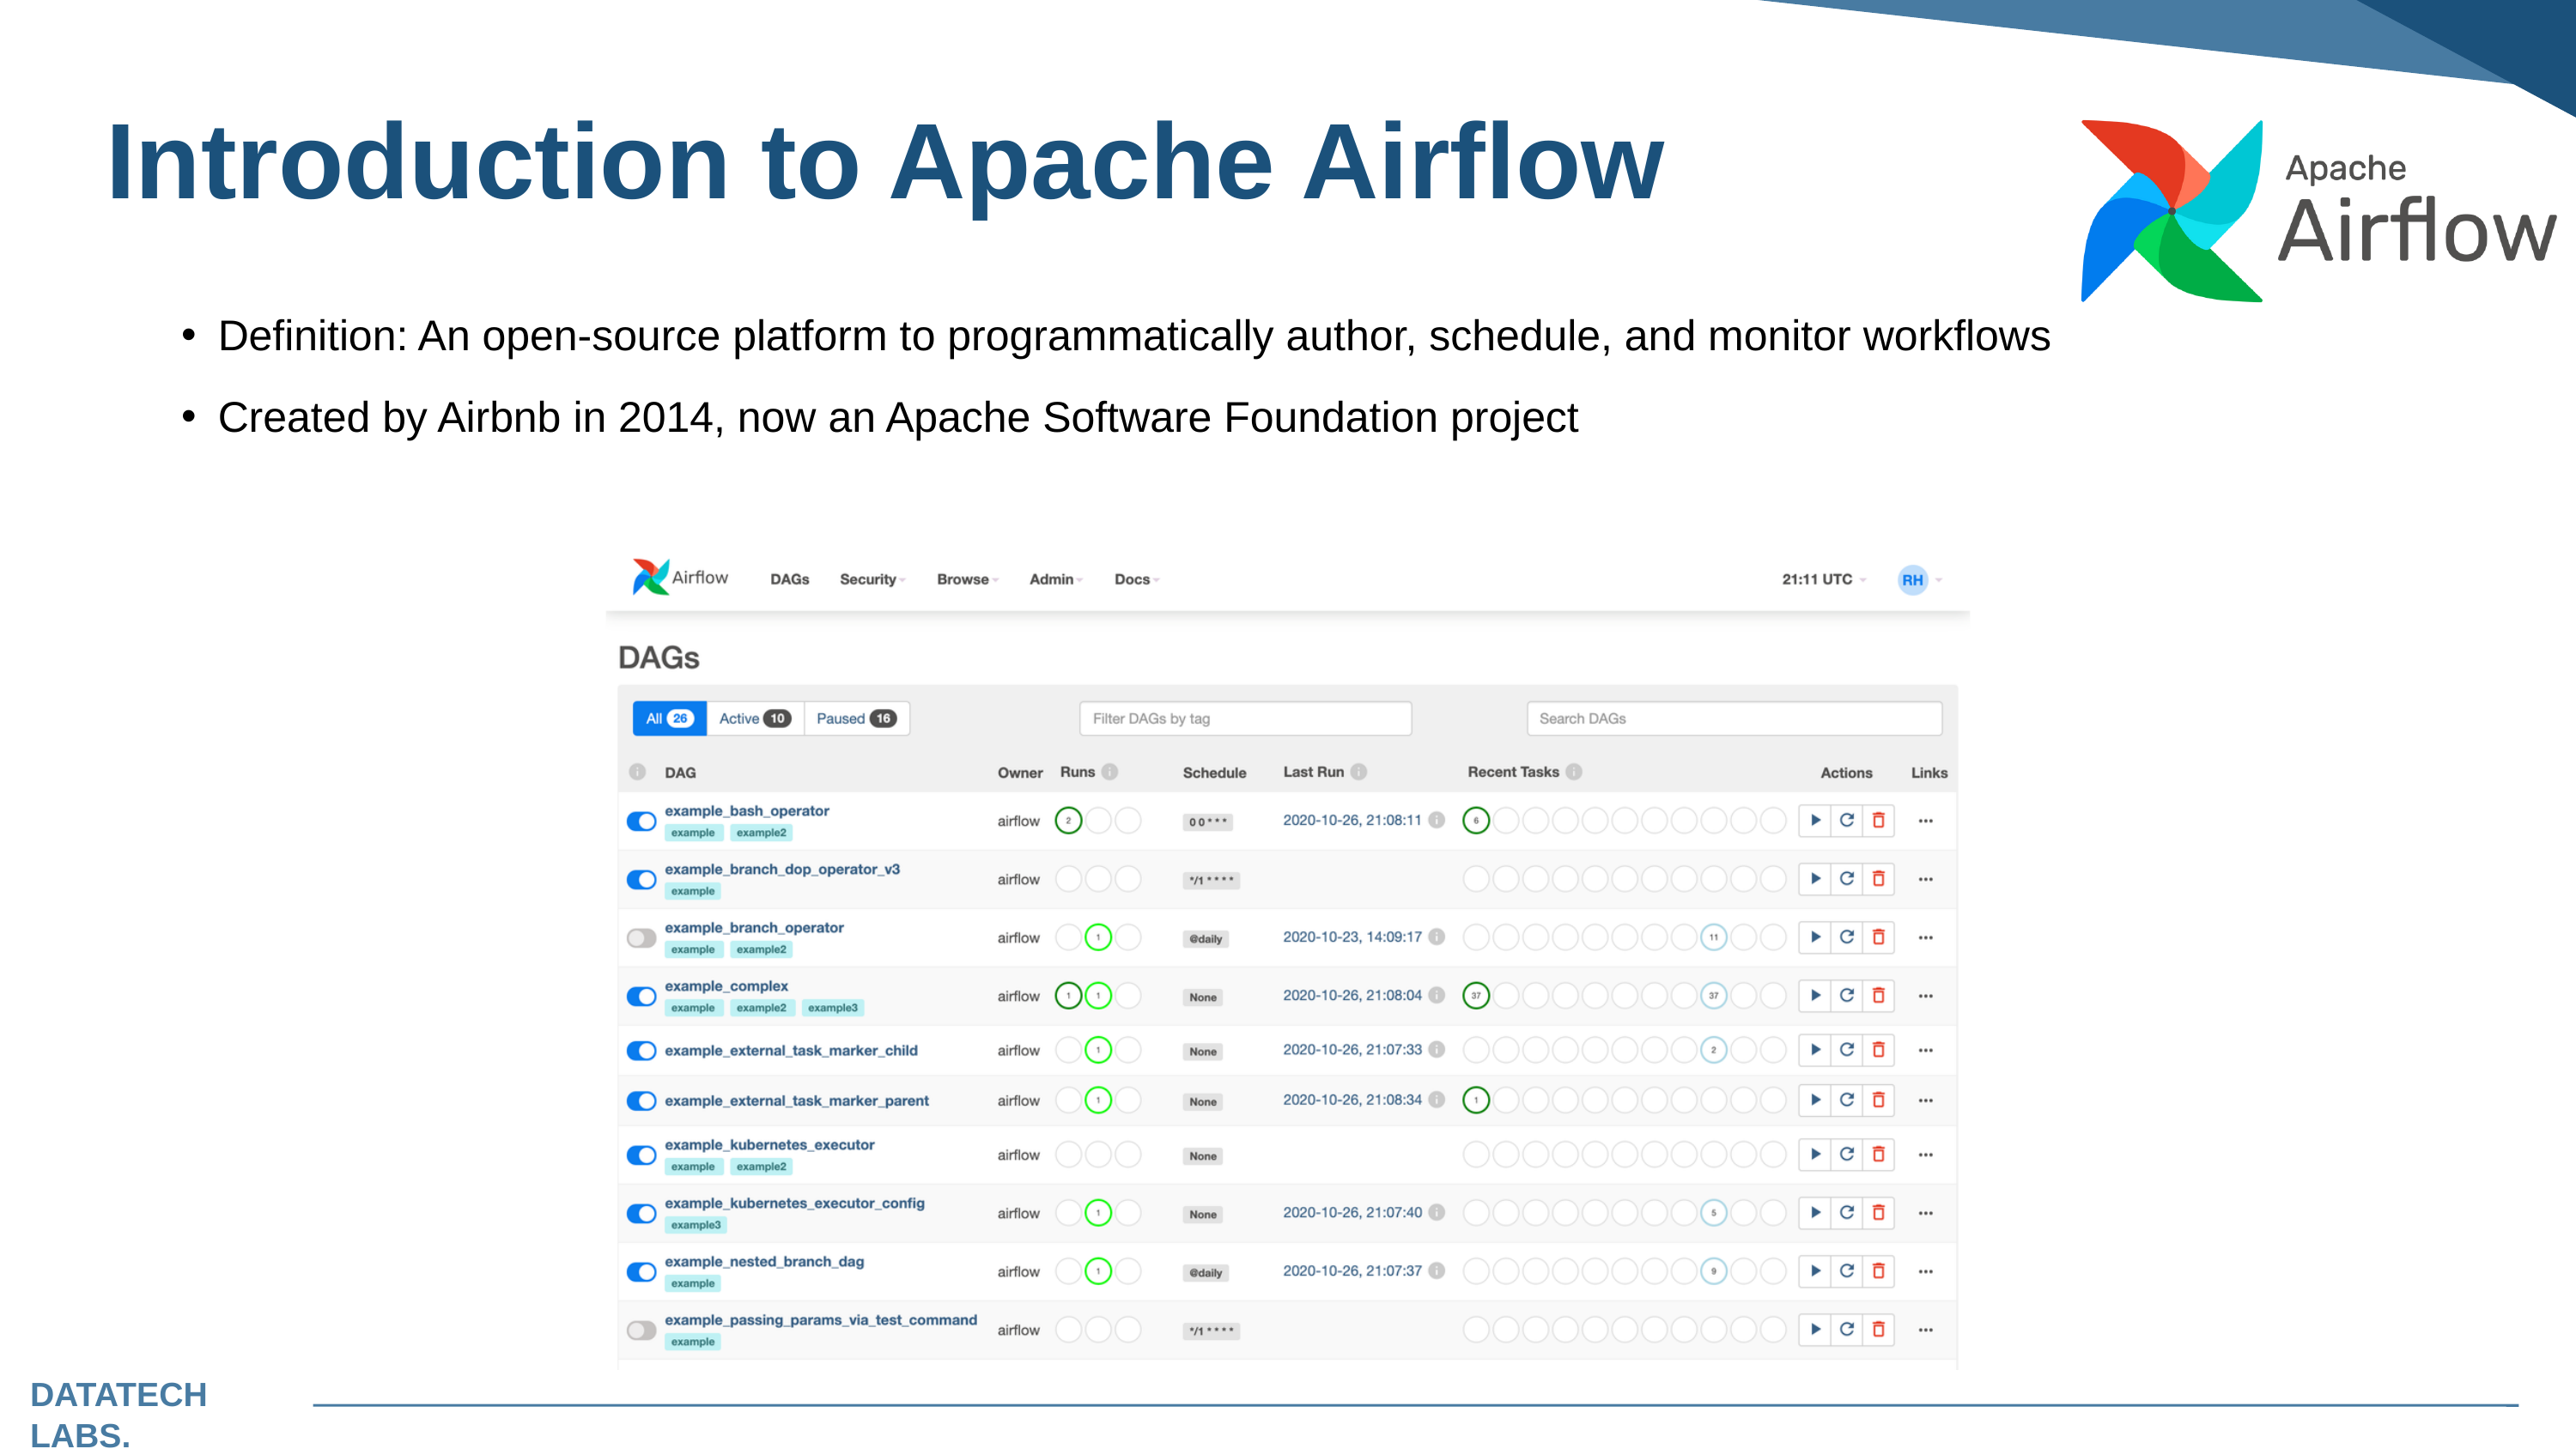

Introduction to Apache Airflow

Definition: An open-source platform to programmatically author, schedule, and monitor workflows
Created by Airbnb in 2014, now an Apache Software Foundation project

DATATECH LABS.